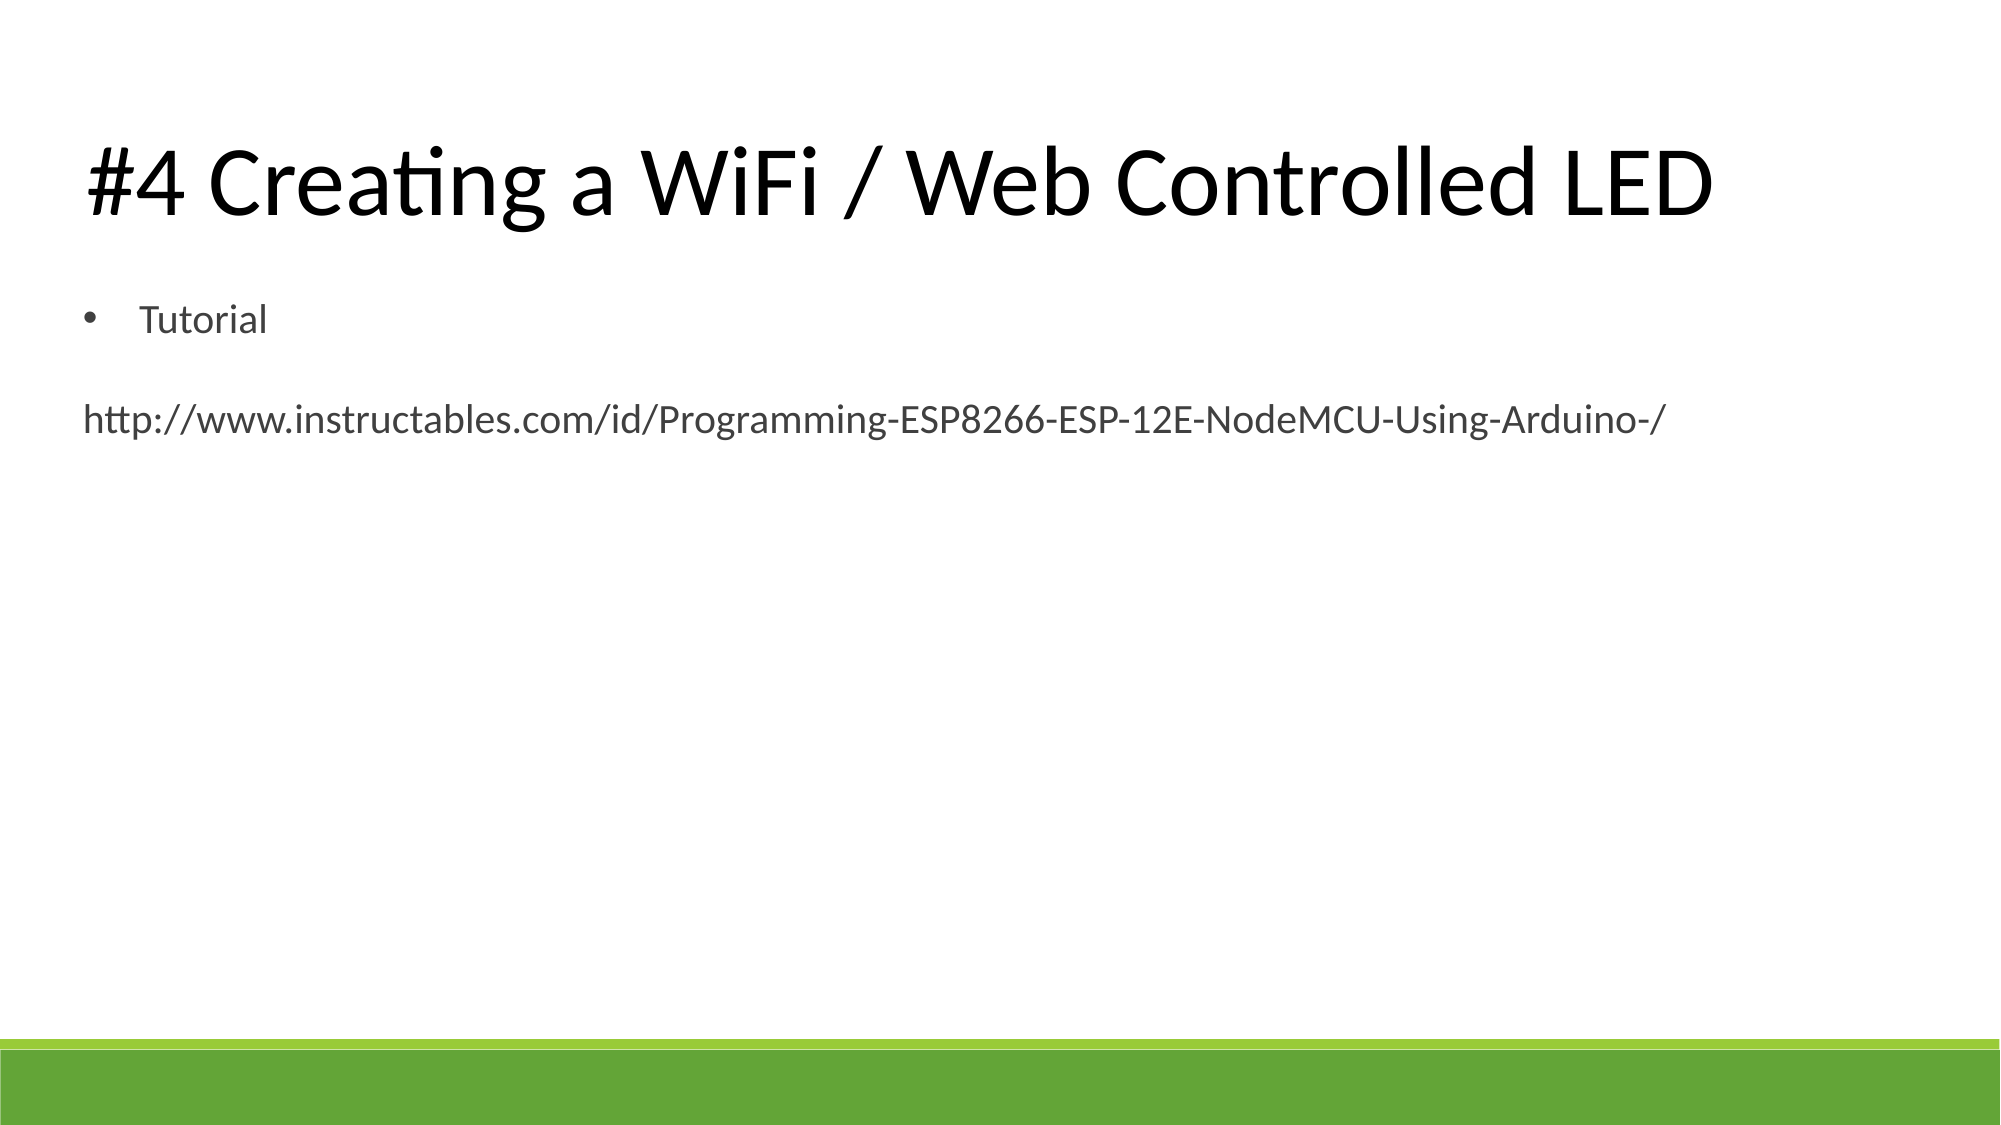

#4 Creating a WiFi / Web Controlled LED
Tutorial

http://www.instructables.com/id/Programming-ESP8266-ESP-12E-NodeMCU-Using-Arduino-/